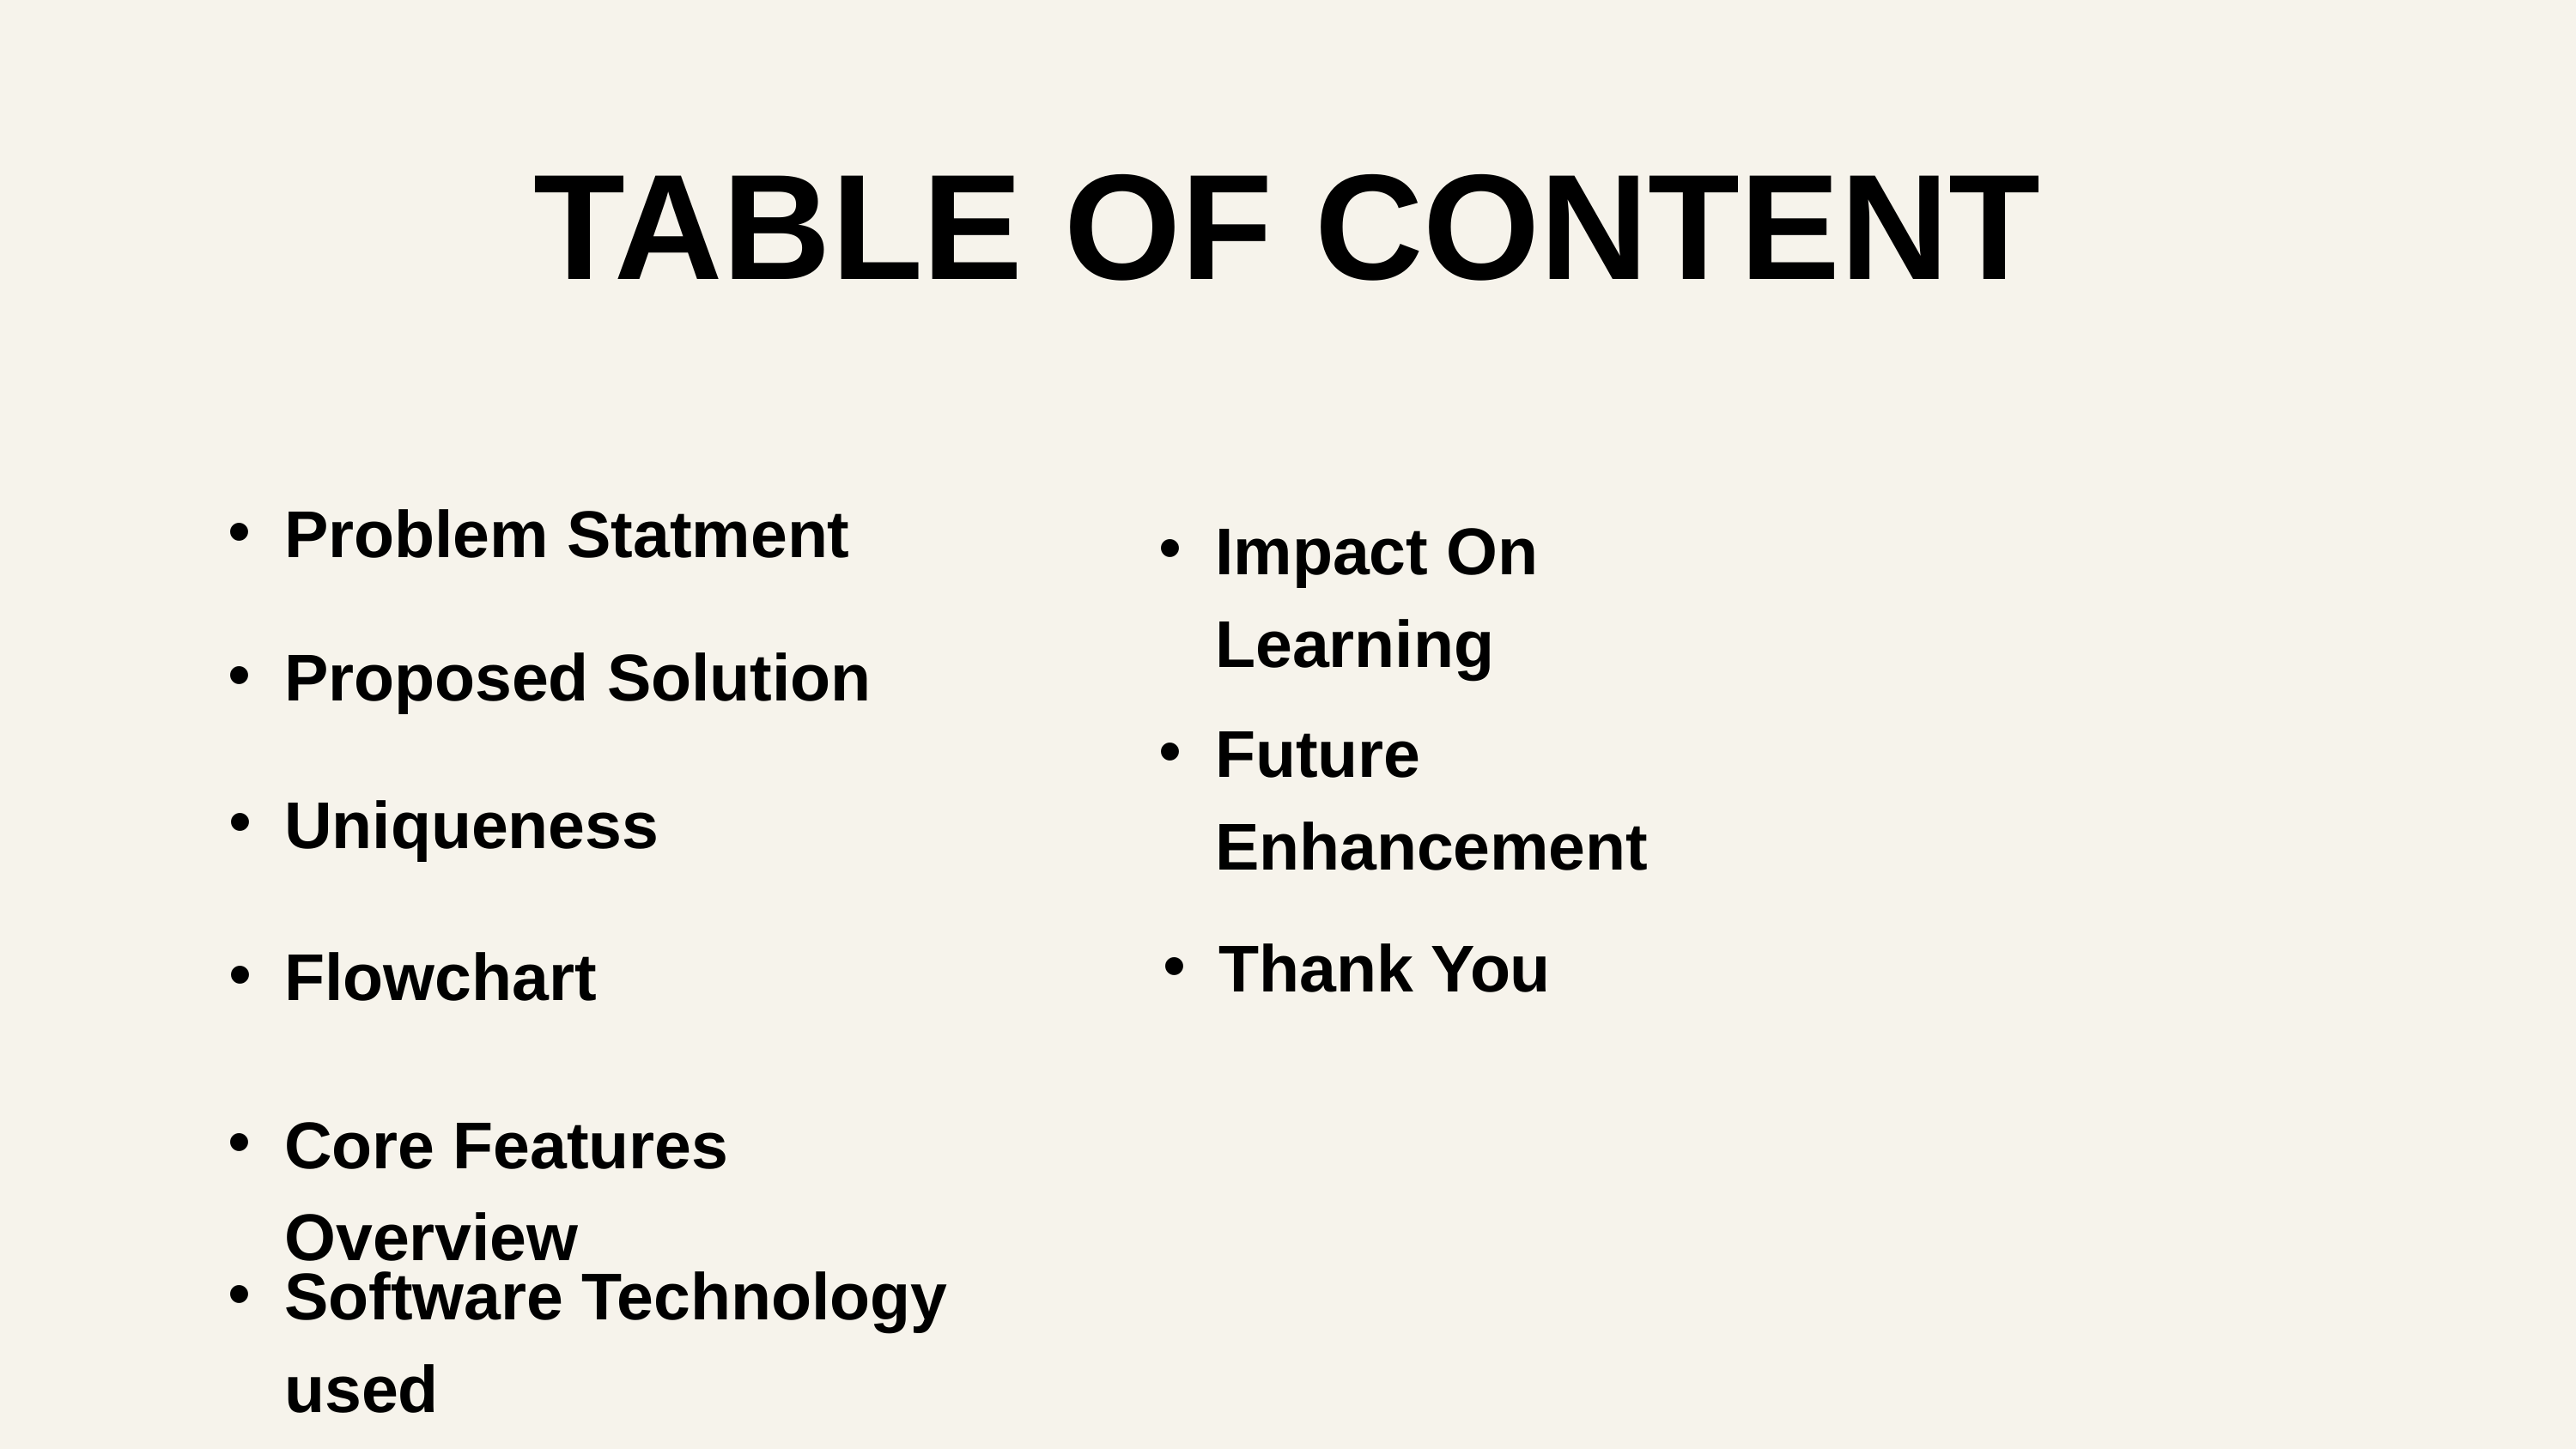

TABLE OF CONTENT
Problem Statment
Impact On Learning
Proposed Solution
Future Enhancement
Uniqueness
Thank You
Flowchart
Core Features Overview
Software Technology used